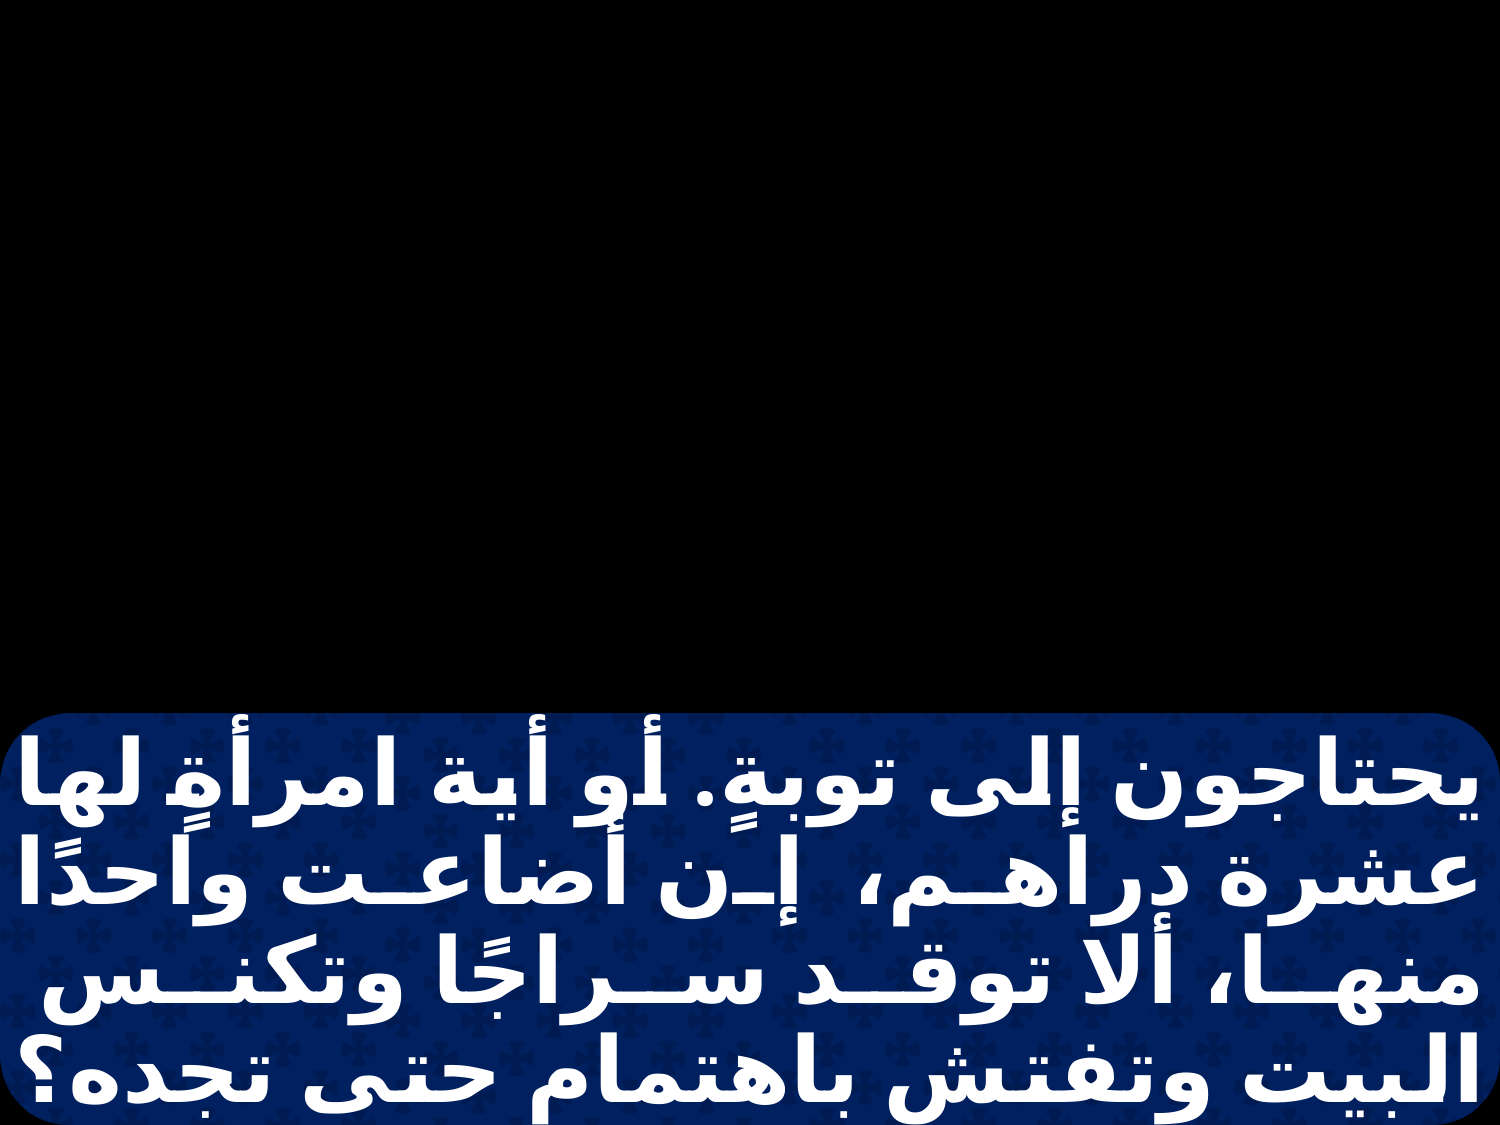

يحتاجون إلى توبةٍ. أو أية امرأةٍ لها عشرة دراهم،  إن أضاعت واحدًا منها، ألا توقد سراجًا وتكنس  البيت وتفتش باهتمام حتى تجده؟ وإذا وجدته تدعو  صديقاتها وجاراتها قائلةً: افرحن معي لأني وجدت